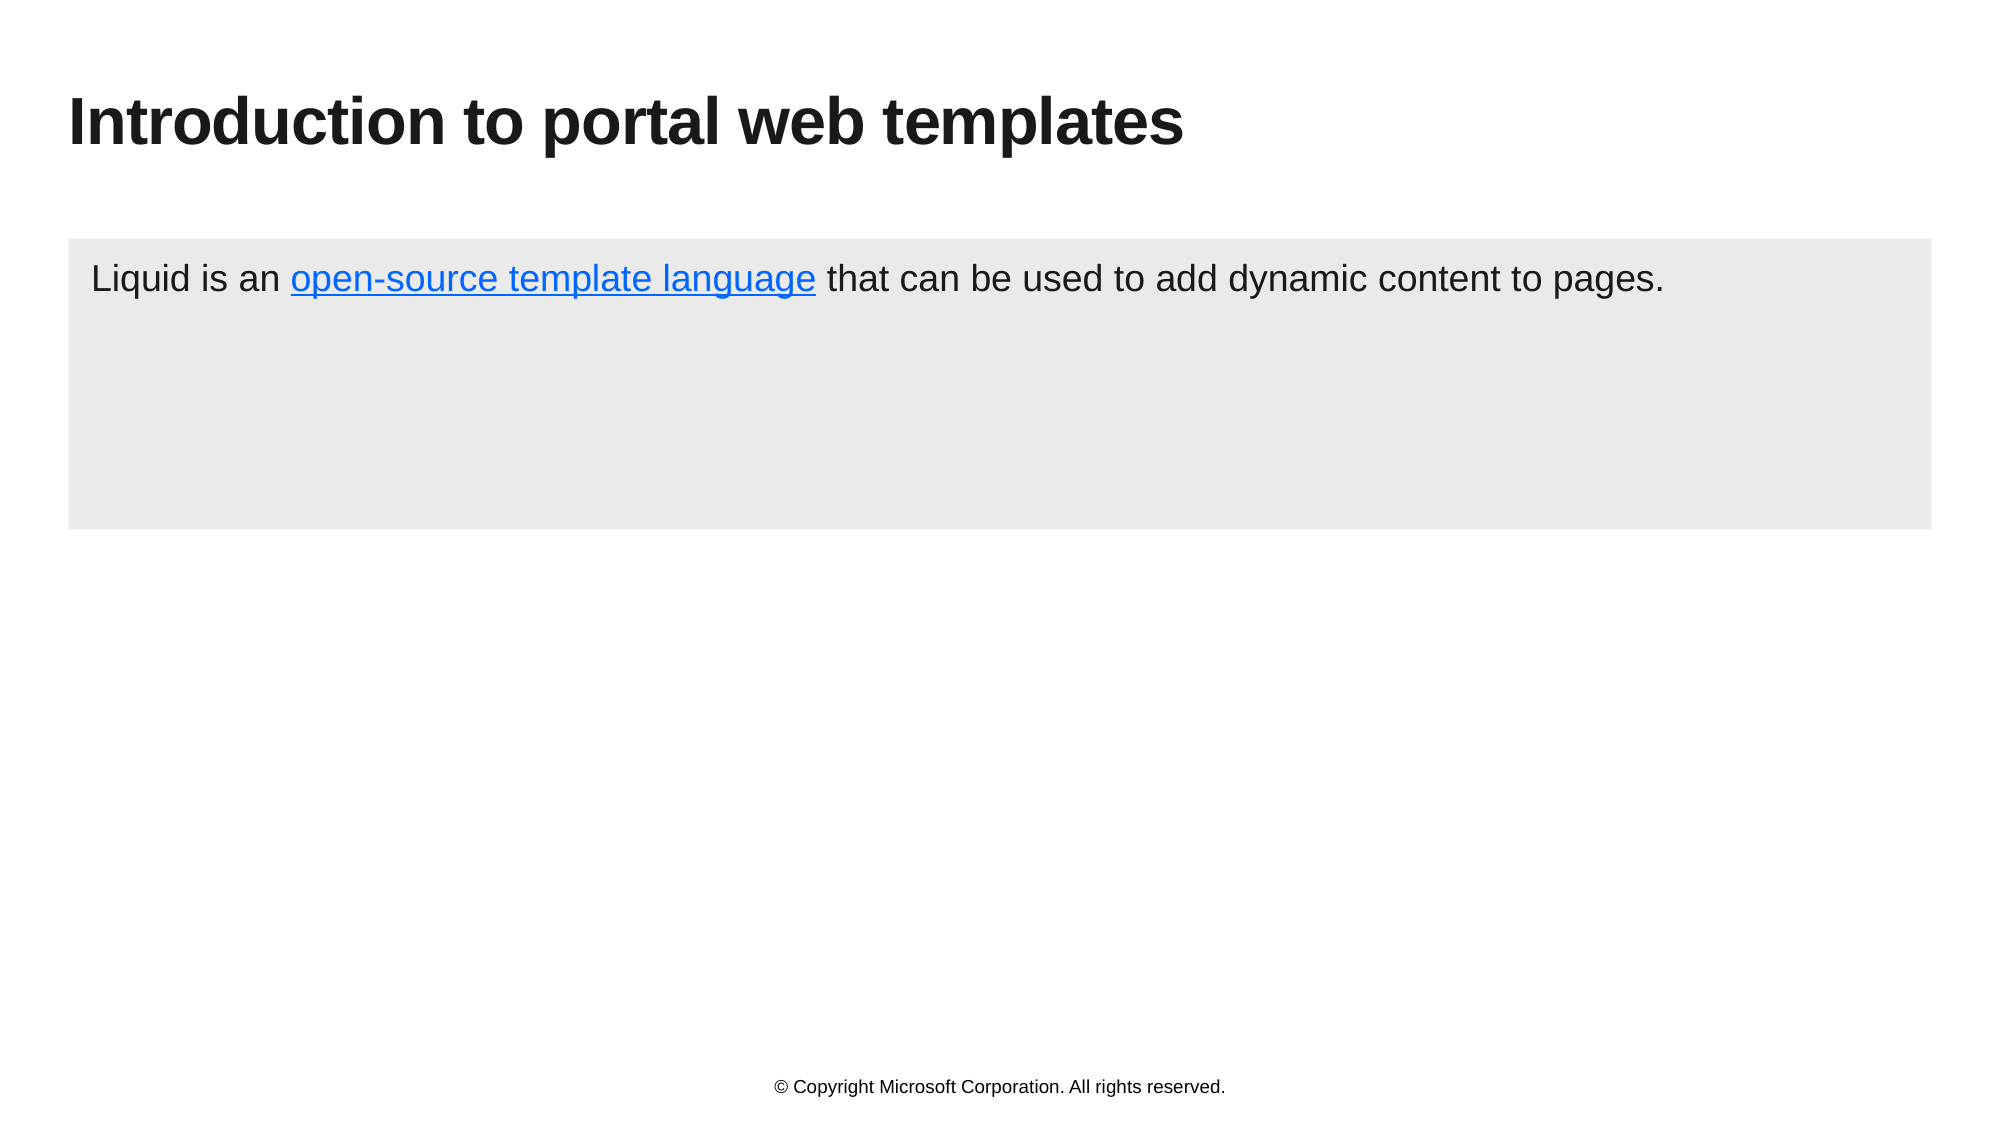

# Introduction to portal web templates
Liquid is an open-source template language that can be used to add dynamic content to pages.